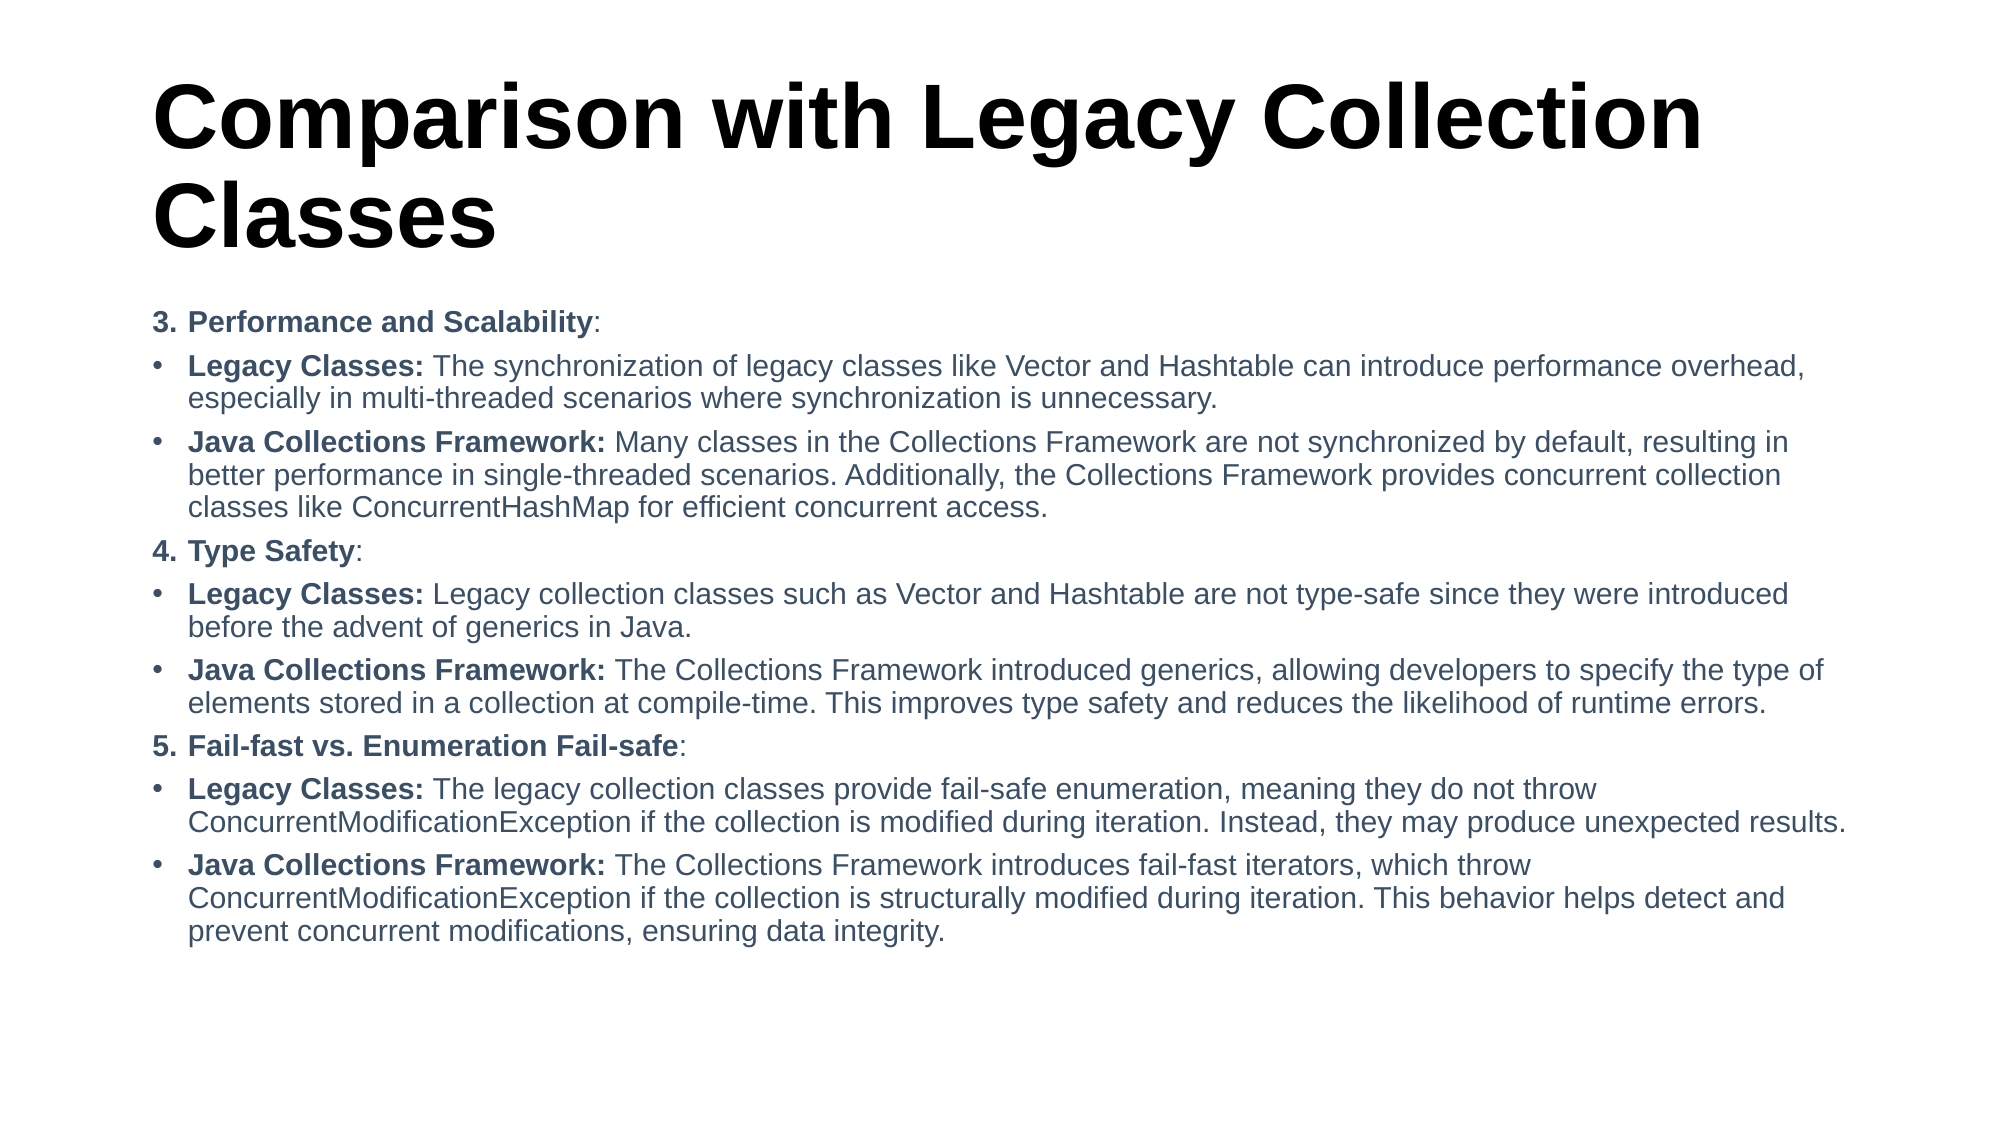

# Comparison with Legacy Collection Classes
Performance and Scalability:
Legacy Classes: The synchronization of legacy classes like Vector and Hashtable can introduce performance overhead, especially in multi-threaded scenarios where synchronization is unnecessary.
Java Collections Framework: Many classes in the Collections Framework are not synchronized by default, resulting in better performance in single-threaded scenarios. Additionally, the Collections Framework provides concurrent collection classes like ConcurrentHashMap for efficient concurrent access.
Type Safety:
Legacy Classes: Legacy collection classes such as Vector and Hashtable are not type-safe since they were introduced before the advent of generics in Java.
Java Collections Framework: The Collections Framework introduced generics, allowing developers to specify the type of elements stored in a collection at compile-time. This improves type safety and reduces the likelihood of runtime errors.
Fail-fast vs. Enumeration Fail-safe:
Legacy Classes: The legacy collection classes provide fail-safe enumeration, meaning they do not throw ConcurrentModificationException if the collection is modified during iteration. Instead, they may produce unexpected results.
Java Collections Framework: The Collections Framework introduces fail-fast iterators, which throw ConcurrentModificationException if the collection is structurally modified during iteration. This behavior helps detect and prevent concurrent modifications, ensuring data integrity.